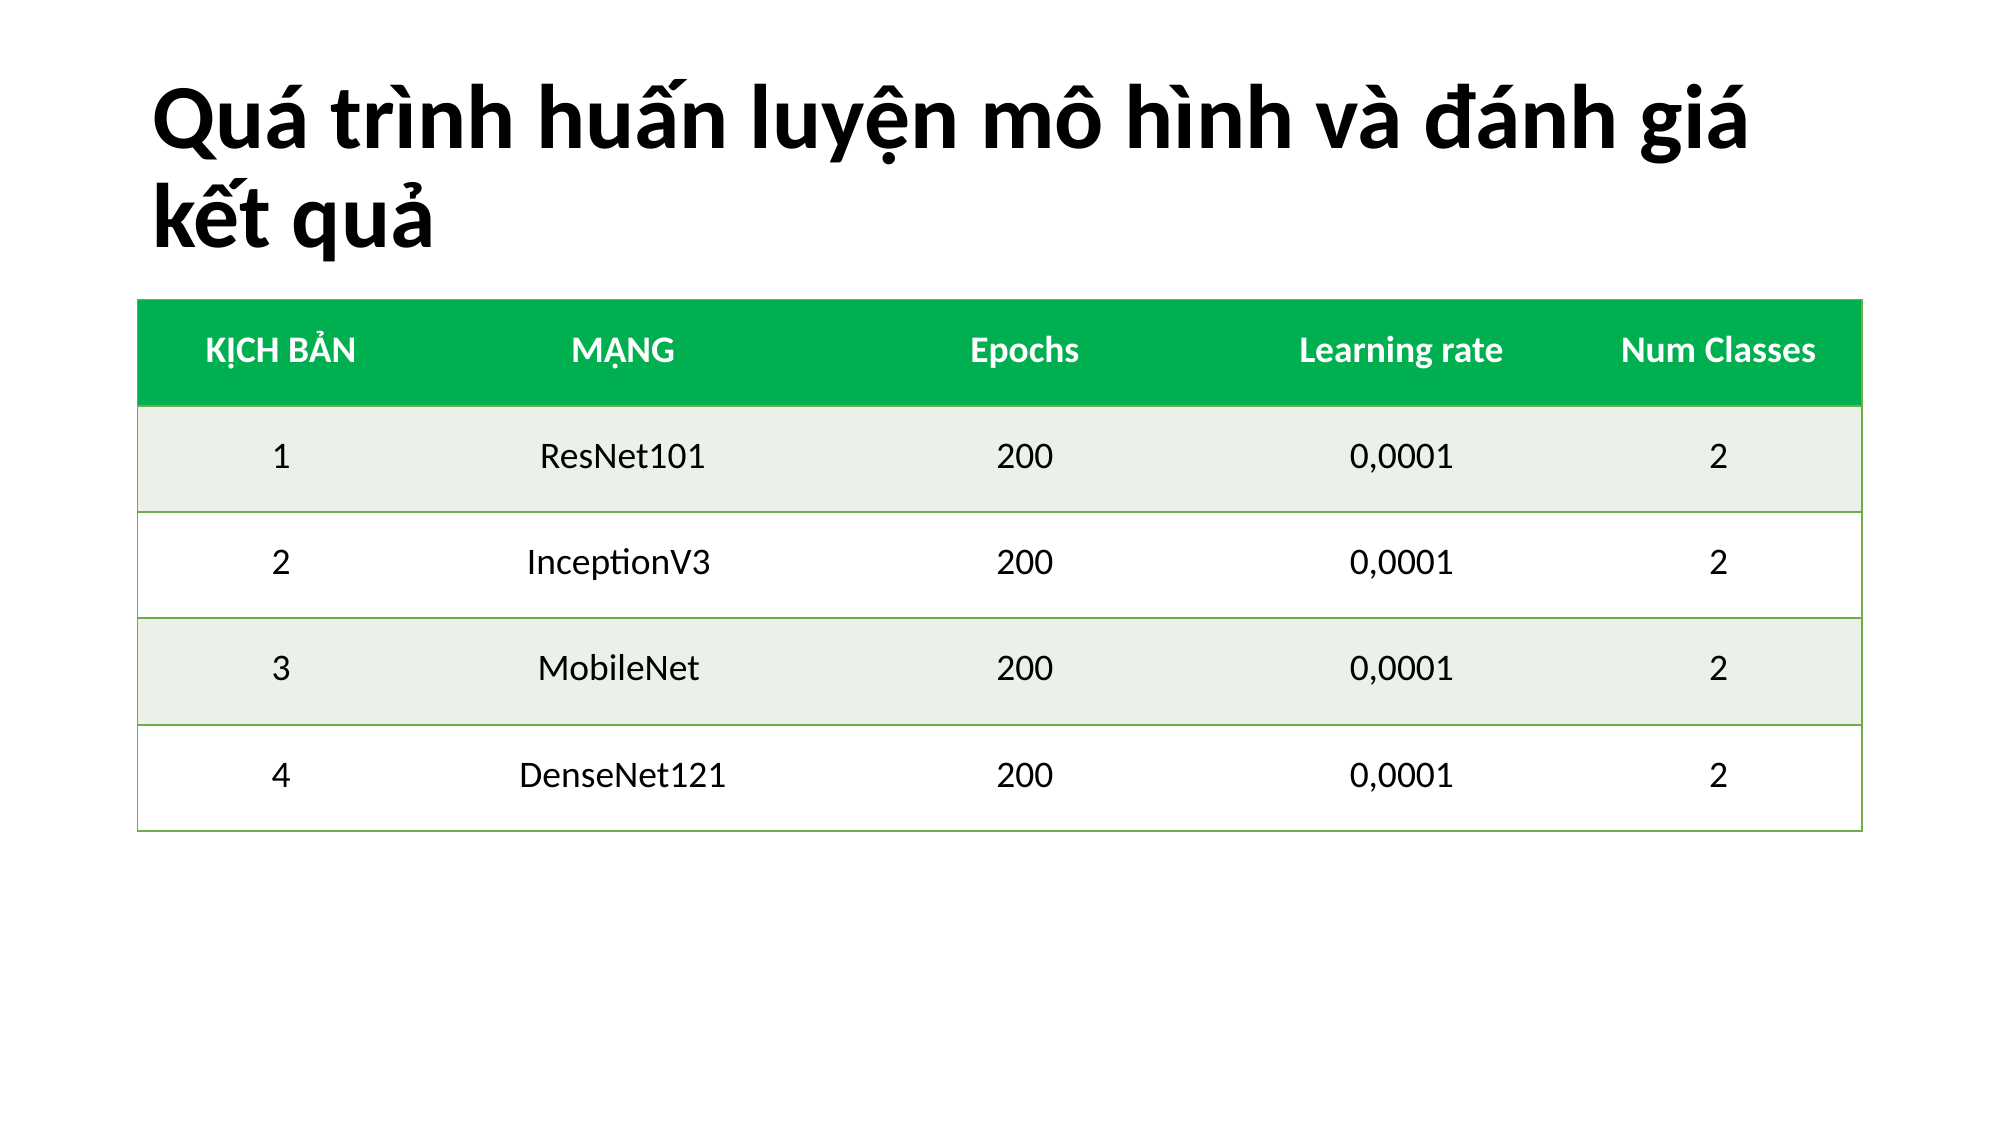

# Quá trình huấn luyện mô hình và đánh giá kết quả
| KỊCH BẢN | MẠNG | Epochs | Learning rate | Num Classes |
| --- | --- | --- | --- | --- |
| 1 | ResNet101 | 200 | 0,0001 | 2 |
| 2 | InceptionV3 | 200 | 0,0001 | 2 |
| 3 | MobileNet | 200 | 0,0001 | 2 |
| 4 | DenseNet121 | 200 | 0,0001 | 2 |